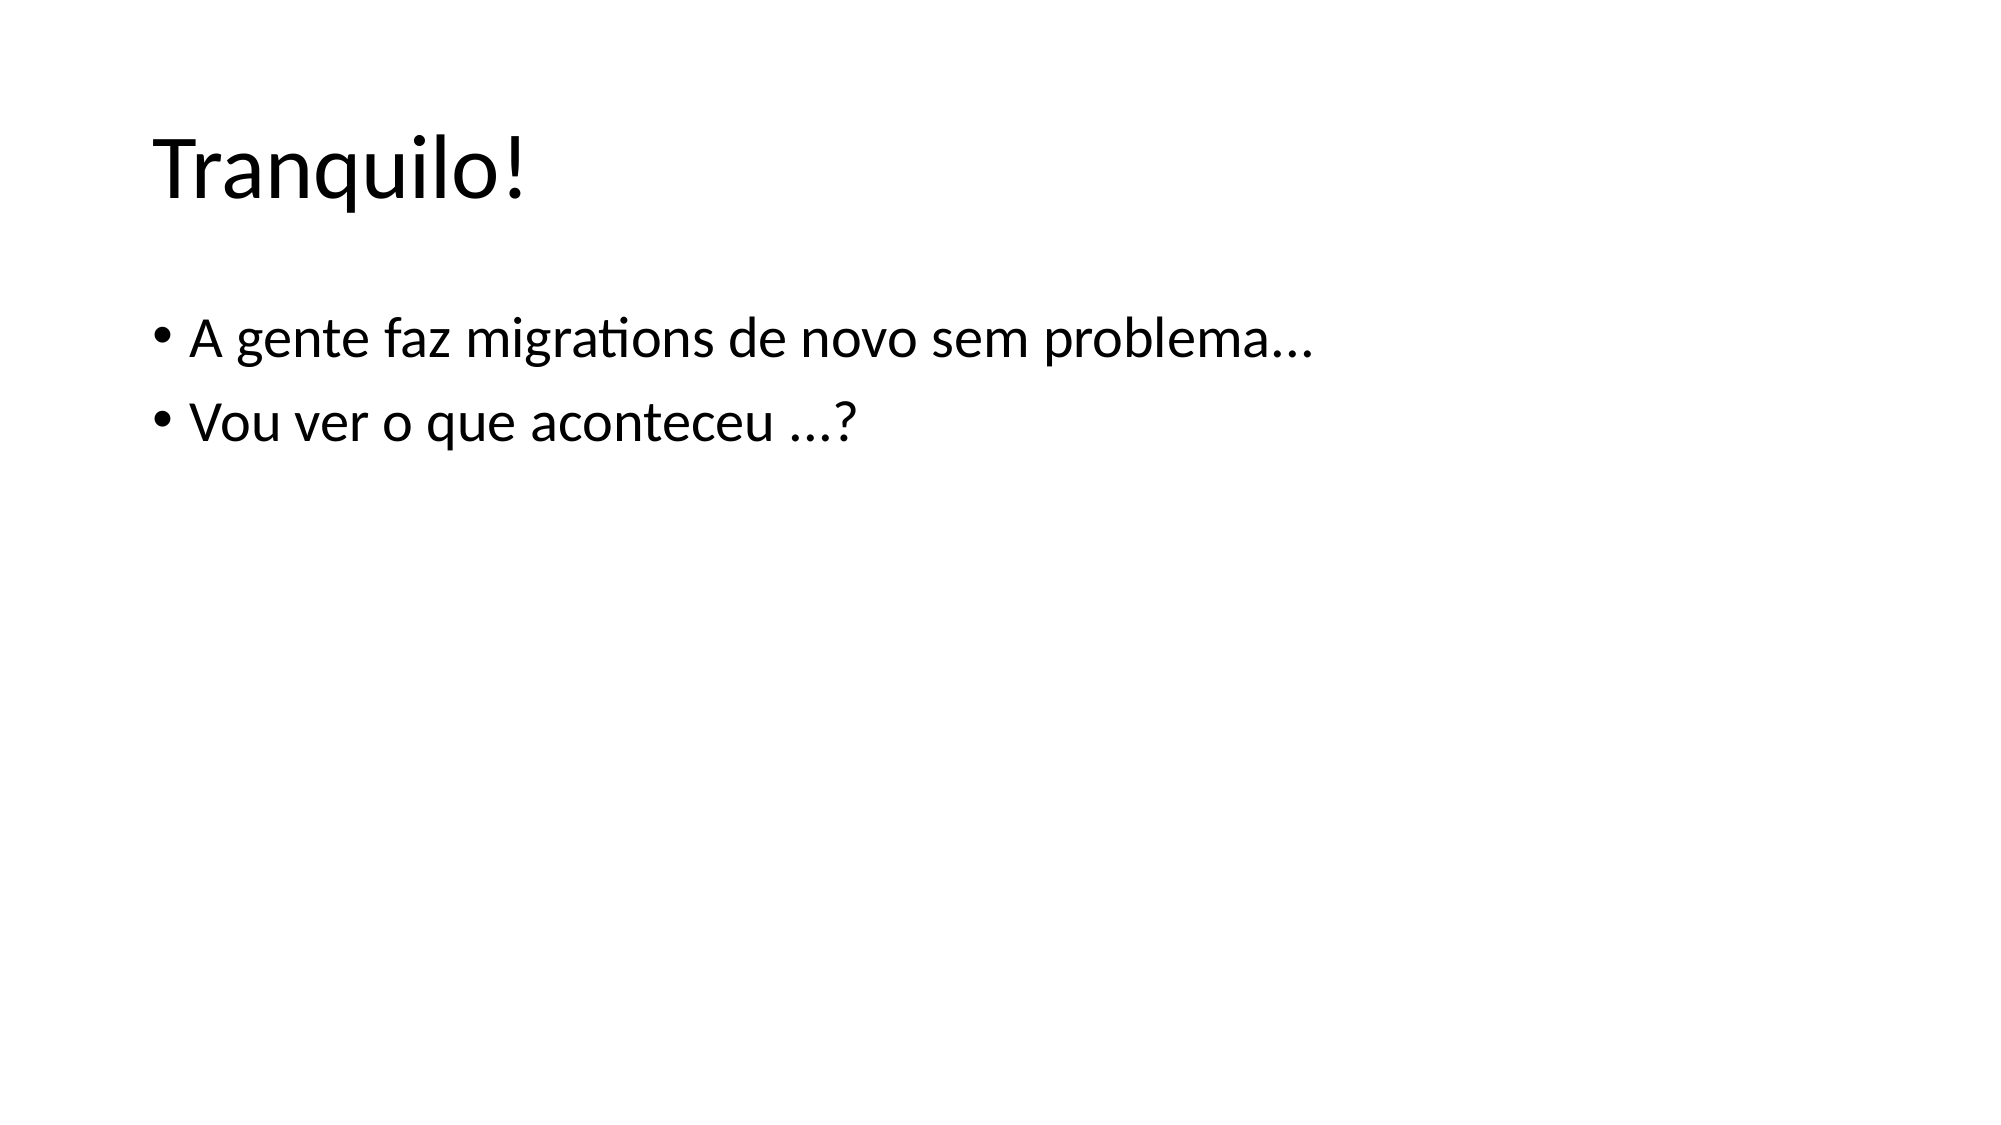

# Tranquilo!
A gente faz migrations de novo sem problema...
Vou ver o que aconteceu ...?